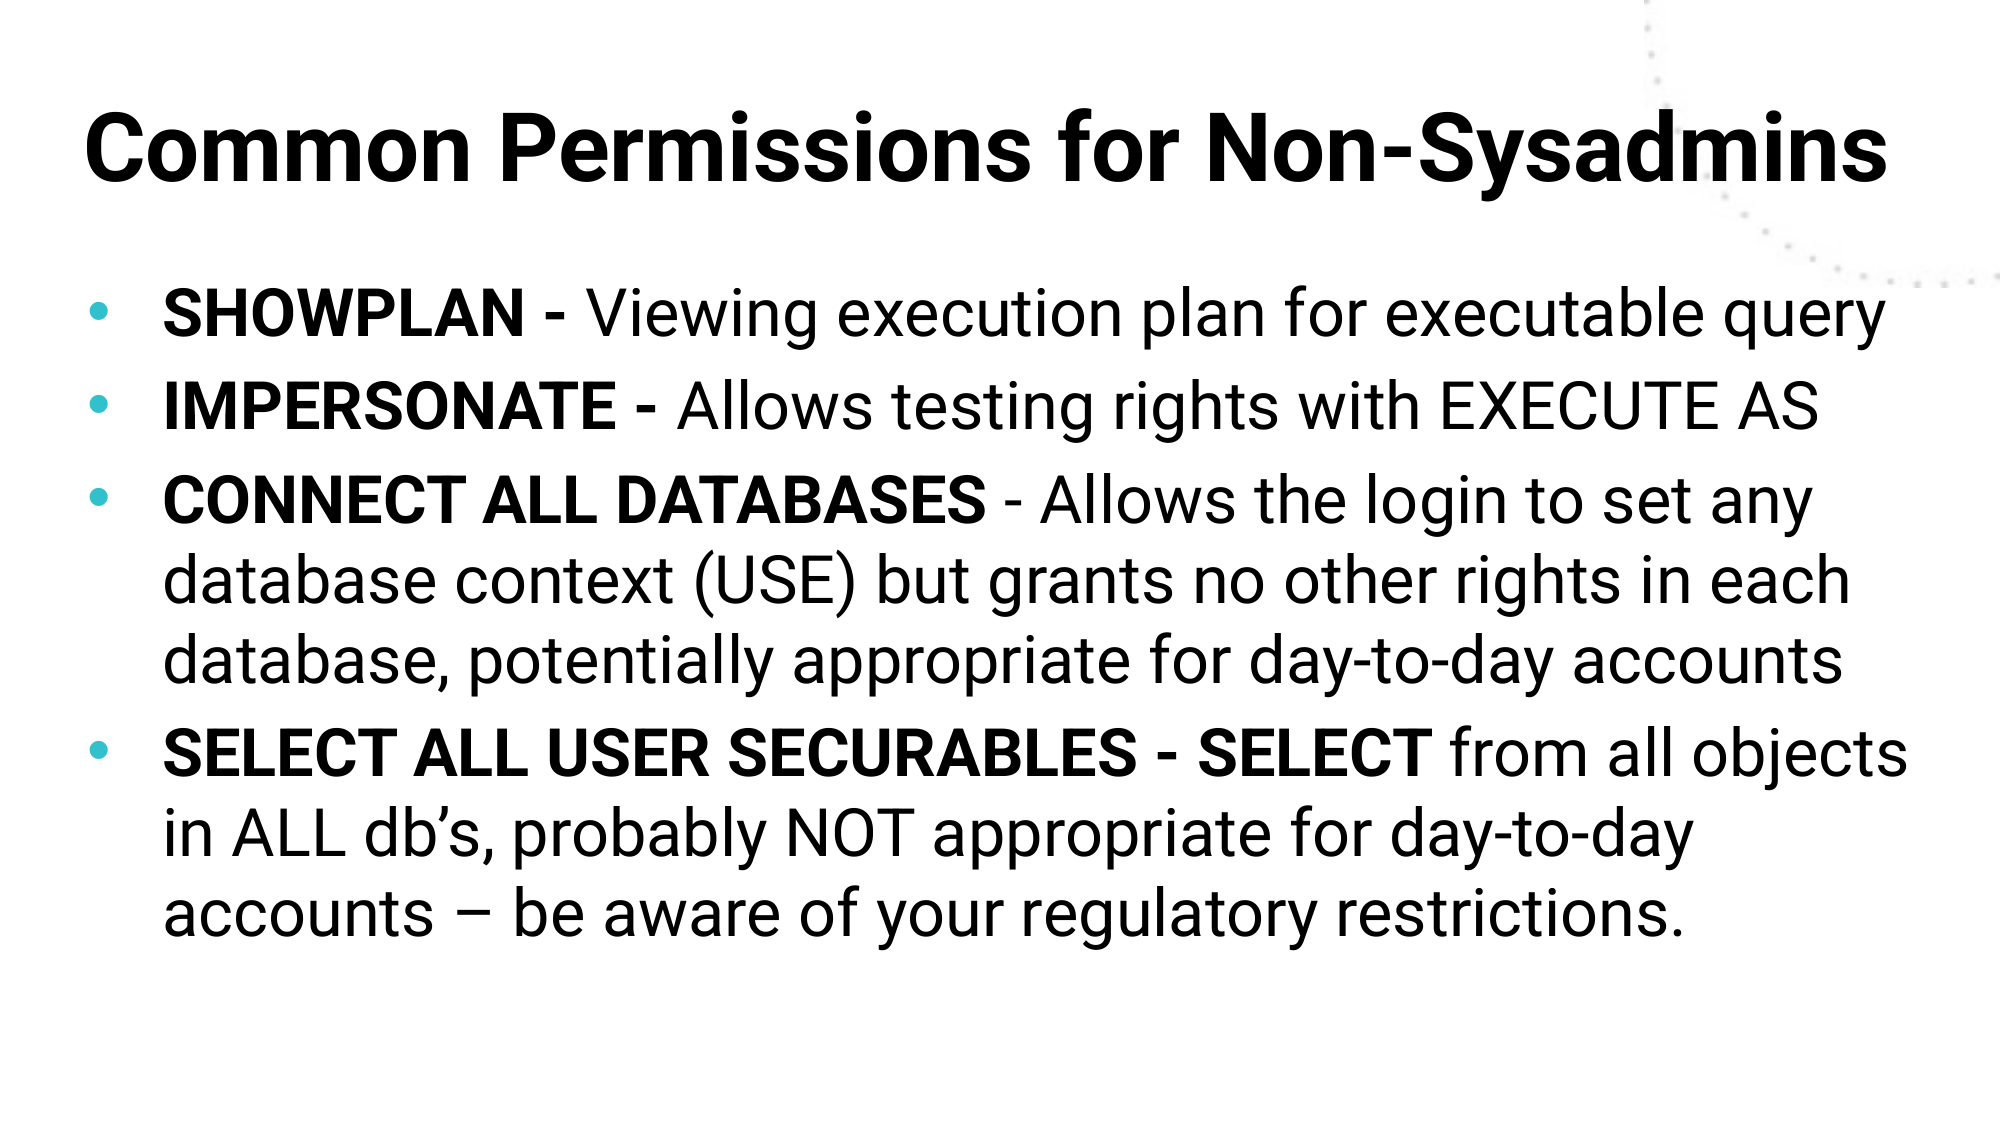

# Common Permissions for Non-Sysadmins
SHOWPLAN - Viewing execution plan for executable query
IMPERSONATE - Allows testing rights with EXECUTE AS
CONNECT ALL DATABASES - Allows the login to set any database context (USE) but grants no other rights in each database, potentially appropriate for day-to-day accounts
SELECT ALL USER SECURABLES - SELECT from all objects in ALL db’s, probably NOT appropriate for day-to-day accounts – be aware of your regulatory restrictions.